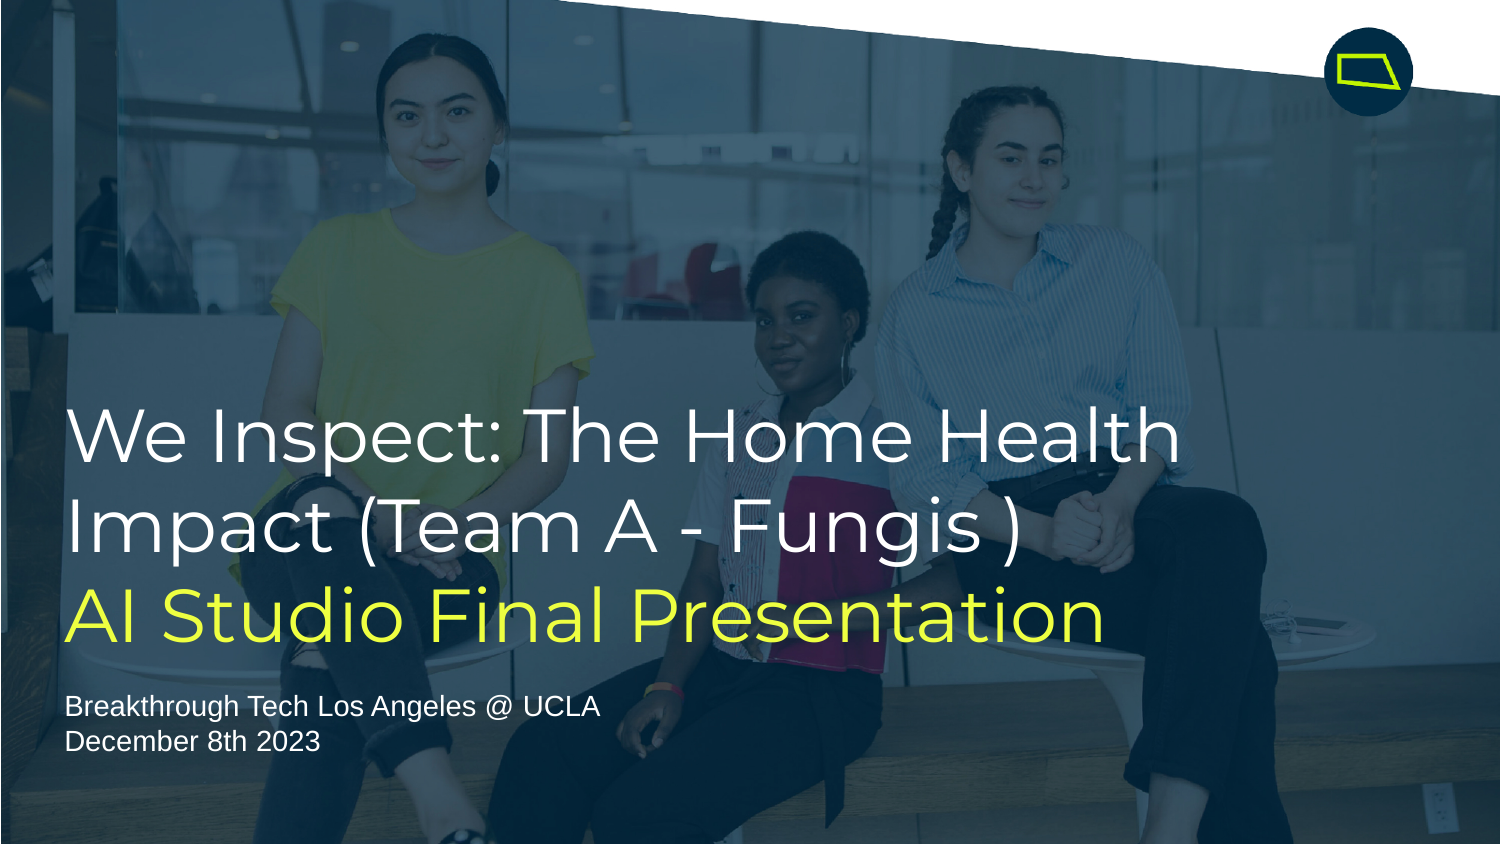

We Inspect: The Home Health Impact (Team A - Fungis )
AI Studio Final Presentation
Breakthrough Tech Los Angeles @ UCLA
December 8th 2023